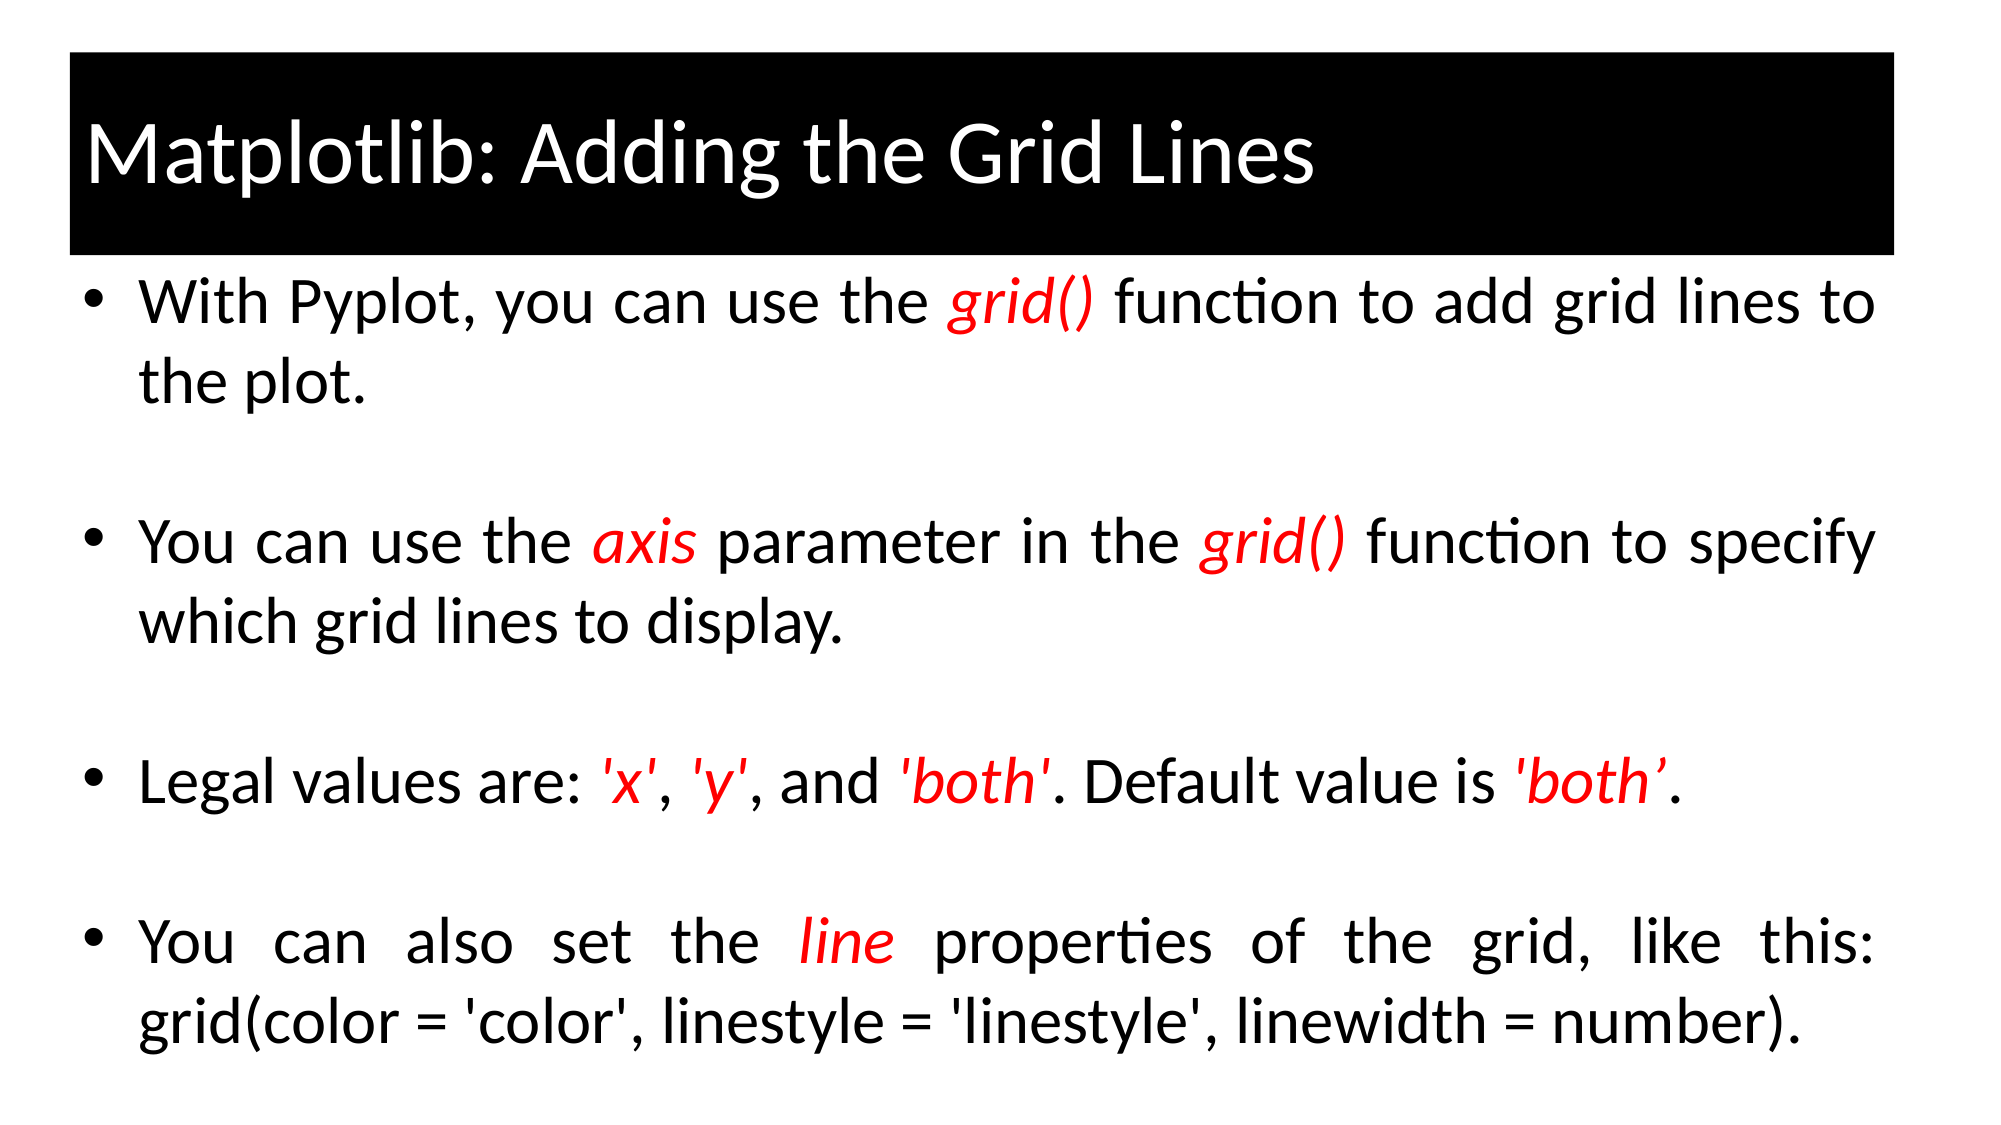

Matplotlib: Adding the Grid Lines
With Pyplot, you can use the grid() function to add grid lines to the plot.

You can use the axis parameter in the grid() function to specify which grid lines to display.

Legal values are: 'x', 'y', and 'both'. Default value is 'both’.

You can also set the line properties of the grid, like this: grid(color = 'color', linestyle = 'linestyle', linewidth = number).